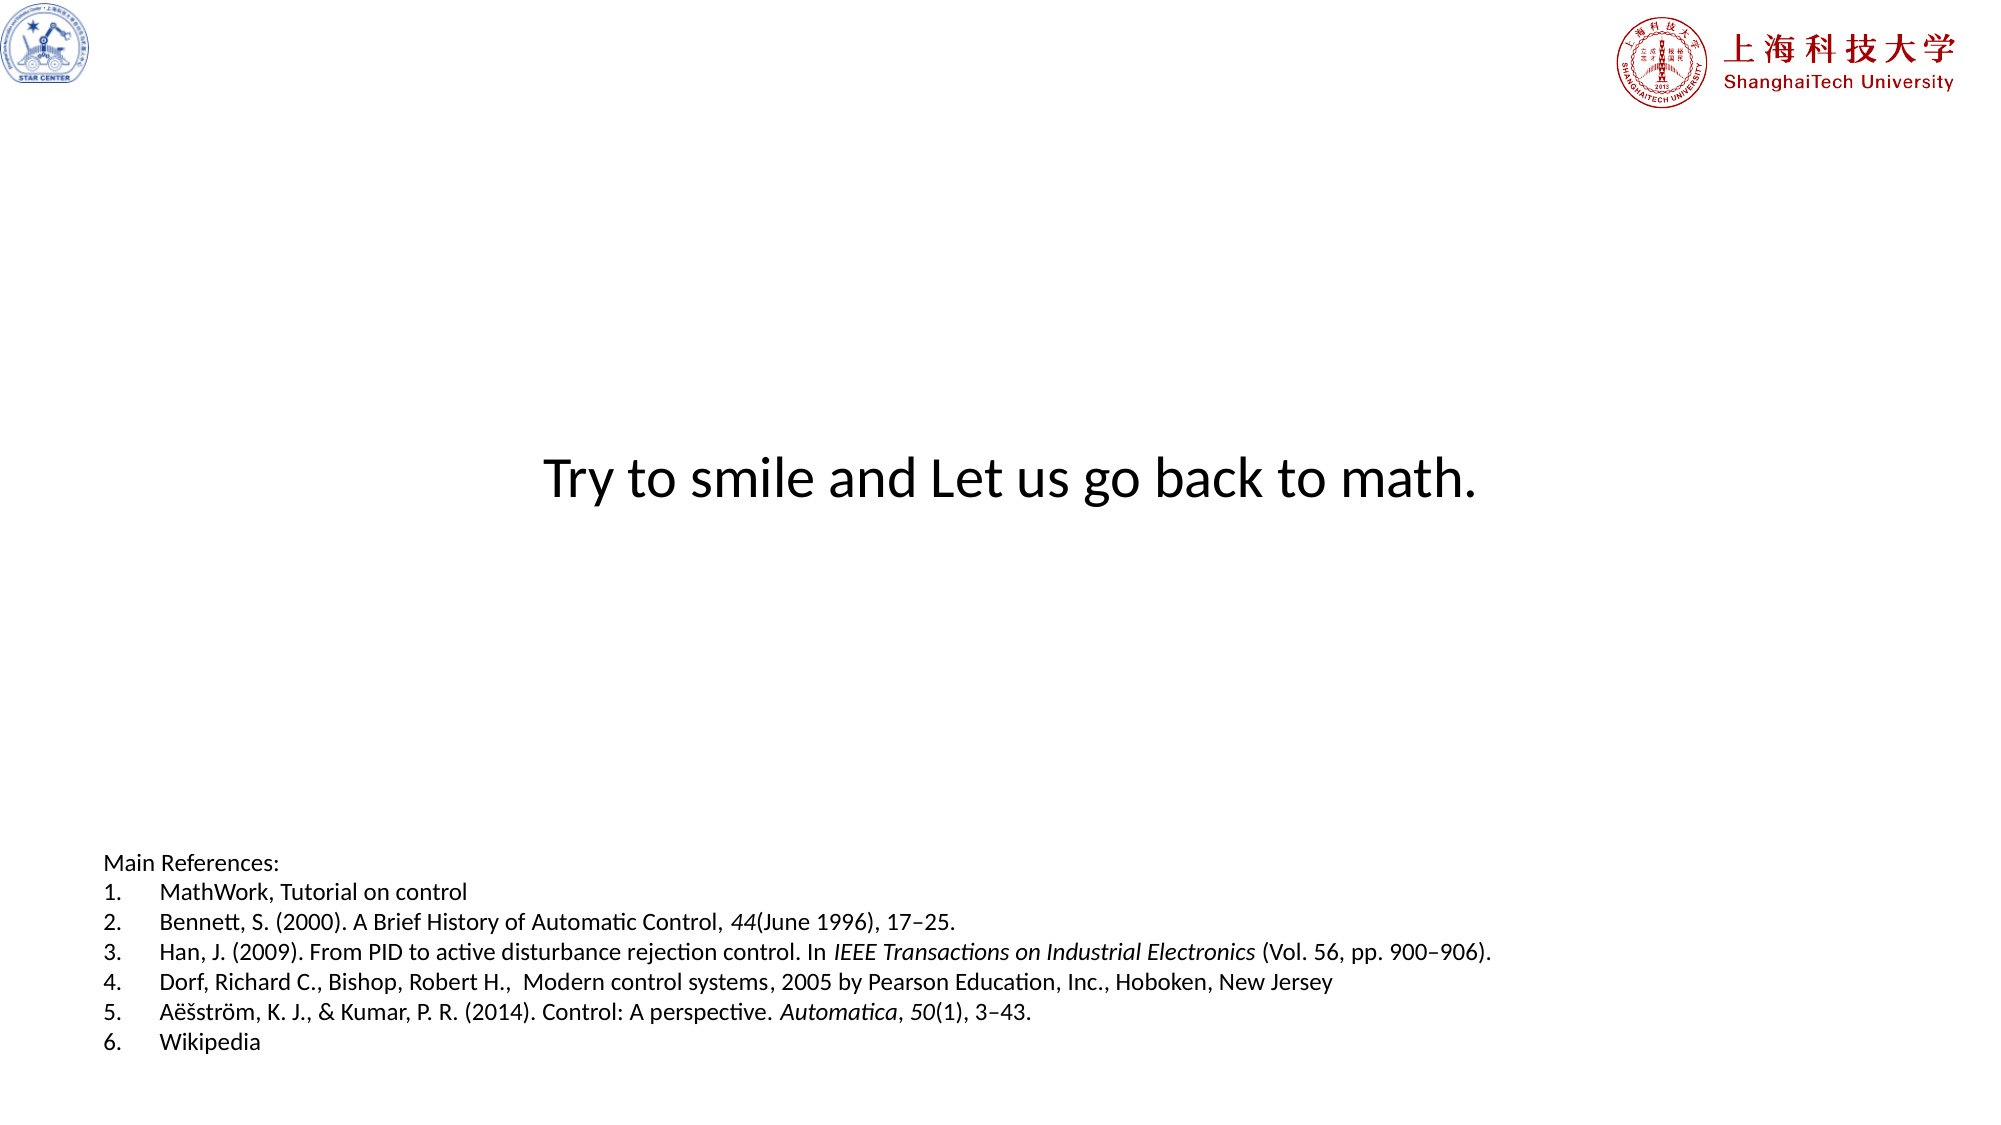

Try to smile and Let us go back to math.
Main References:
MathWork, Tutorial on control
Bennett, S. (2000). A Brief History of Automatic Control, 44(June 1996), 17–25.
Han, J. (2009). From PID to active disturbance rejection control. In IEEE Transactions on Industrial Electronics (Vol. 56, pp. 900–906).
Dorf, Richard C., Bishop, Robert H.,  Modern control systems, 2005 by Pearson Education, Inc., Hoboken, New Jersey
Aëšström, K. J., & Kumar, P. R. (2014). Control: A perspective. Automatica, 50(1), 3–43.
Wikipedia